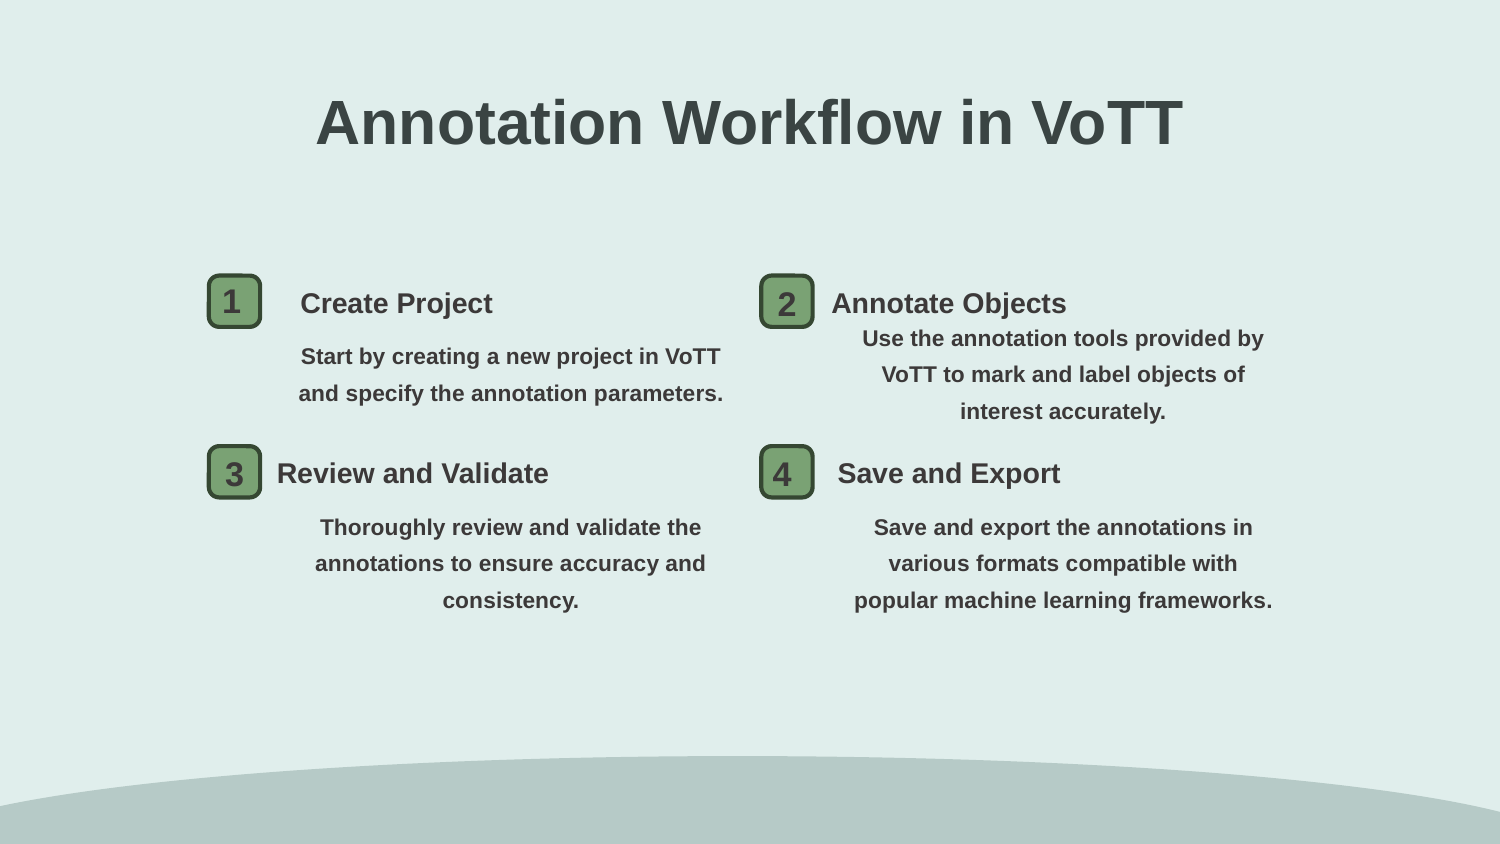

# Annotation Workflow in VoTT

1
2
Create Project
Annotate Objects
Start by creating a new project in VoTT and specify the annotation parameters.
Use the annotation tools provided by VoTT to mark and label objects of interest accurately.

3
4
Review and Validate
Save and Export
Thoroughly review and validate the annotations to ensure accuracy and consistency.
Save and export the annotations in various formats compatible with popular machine learning frameworks.